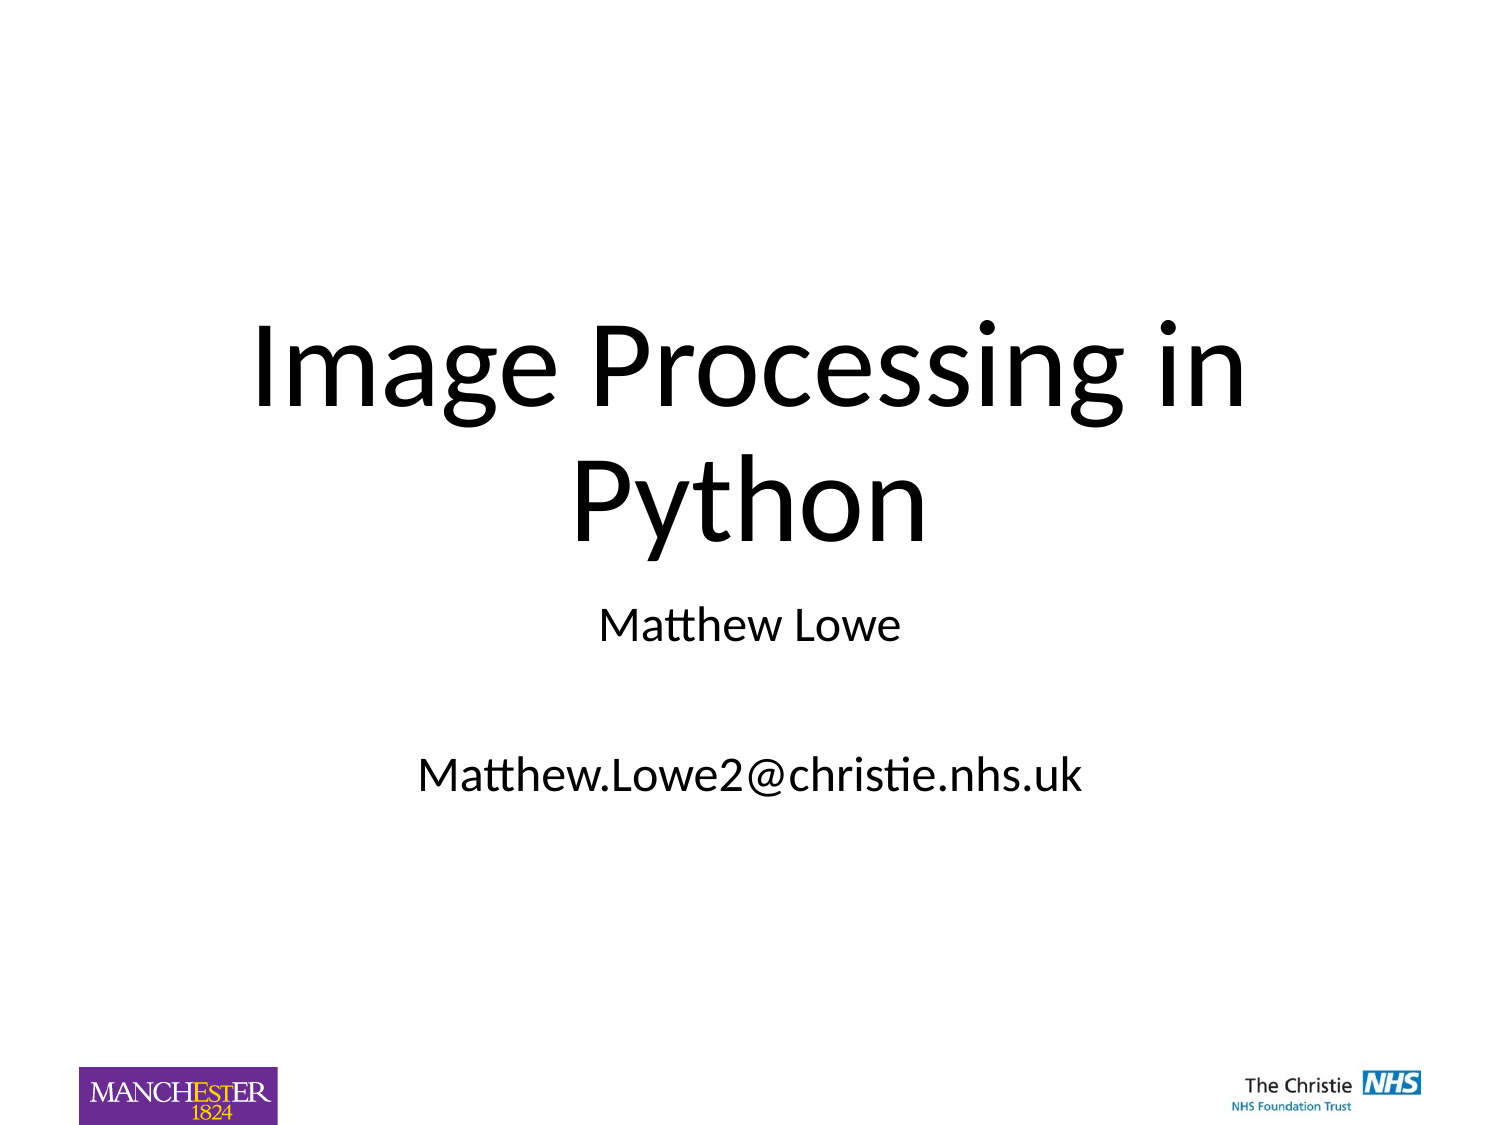

# Image Processing in Python
Matthew Lowe

Matthew.Lowe2@christie.nhs.uk